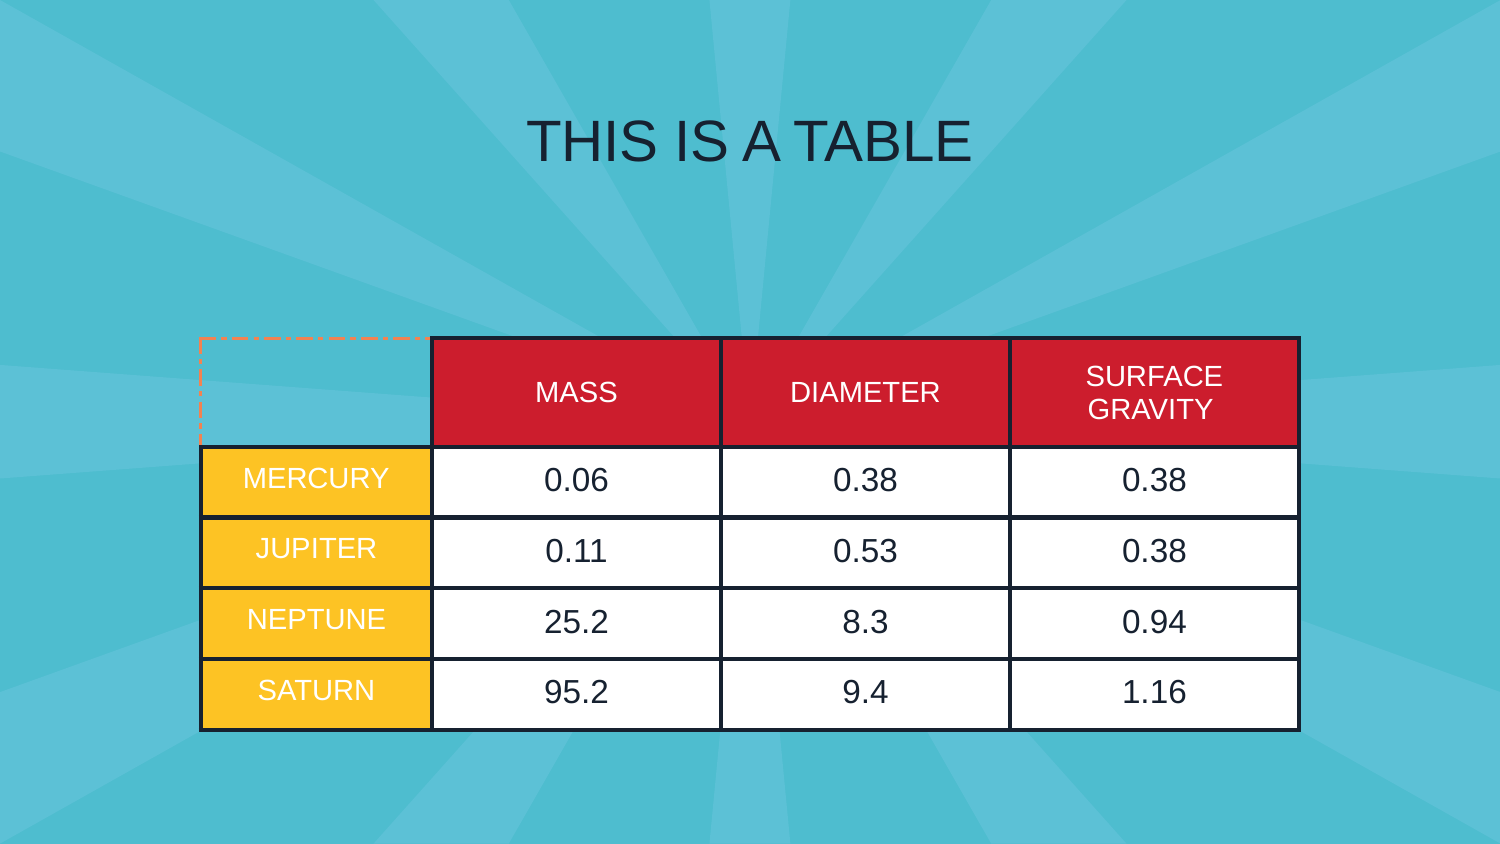

# THIS IS A TABLE
|  | MASS | DIAMETER | SURFACE GRAVITY |
| --- | --- | --- | --- |
| MERCURY | 0.06 | 0.38 | 0.38 |
| JUPITER | 0.11 | 0.53 | 0.38 |
| NEPTUNE | 25.2 | 8.3 | 0.94 |
| SATURN | 95.2 | 9.4 | 1.16 |